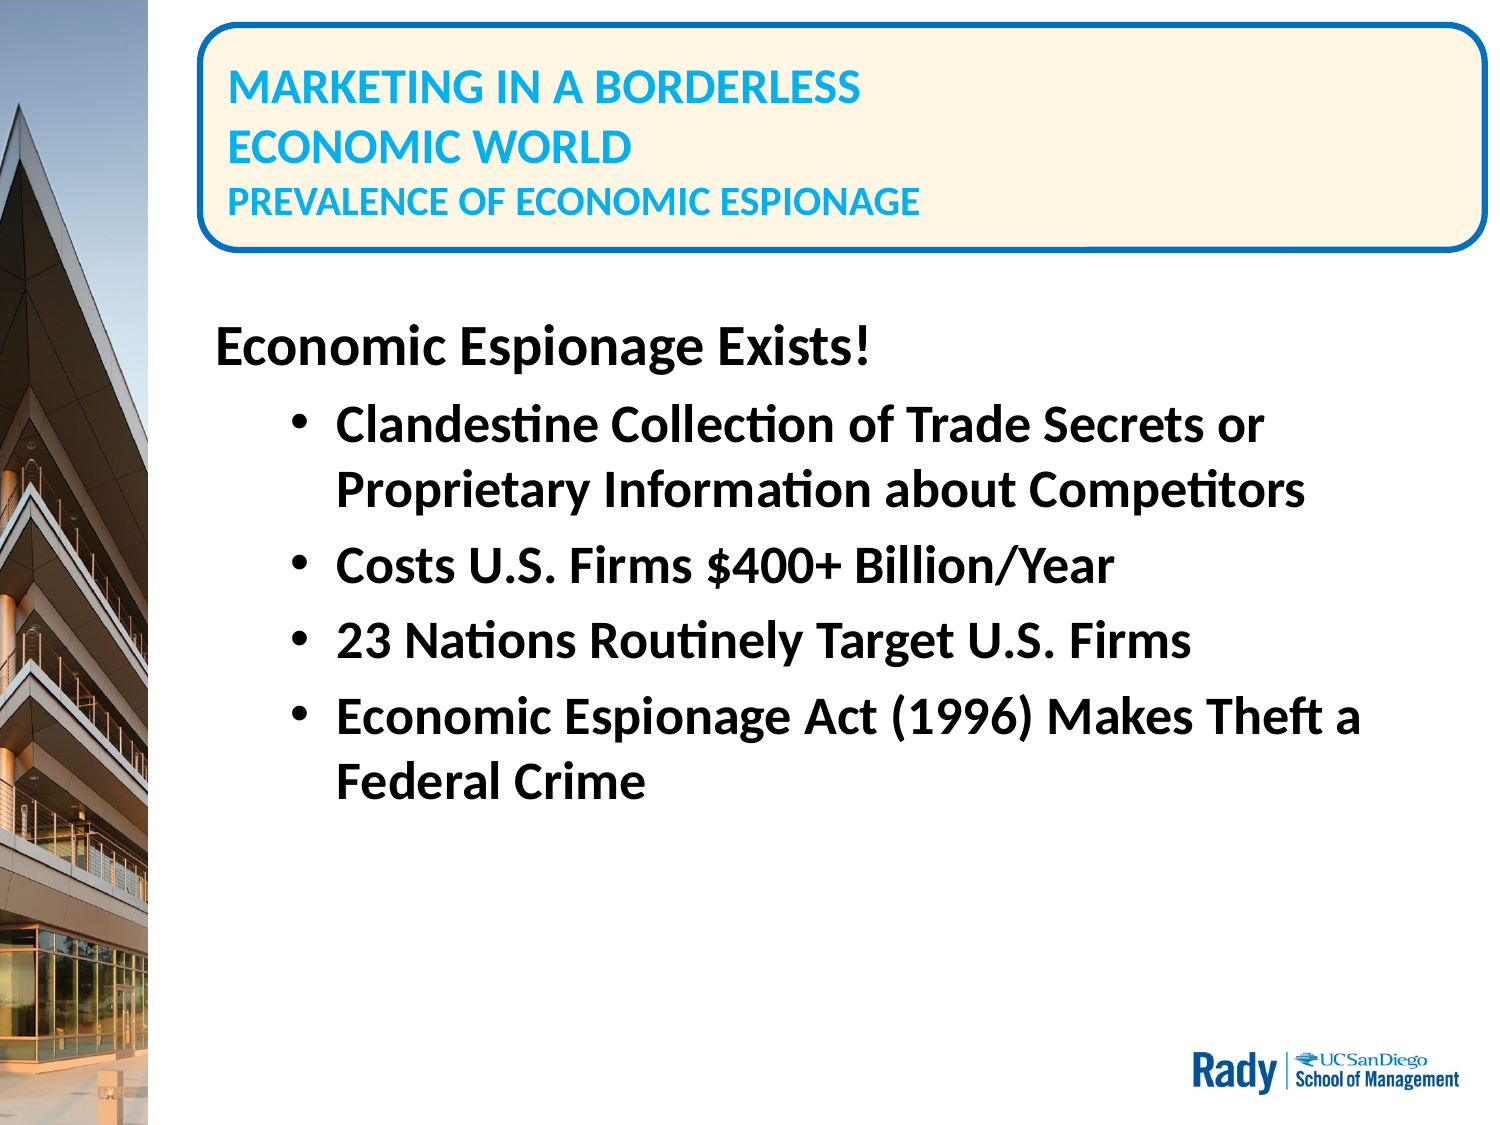

# MARKETING IN A BORDERLESS ECONOMIC WORLD PREVALENCE OF ECONOMIC ESPIONAGE
Economic Espionage Exists!
Clandestine Collection of Trade Secrets or Proprietary Information about Competitors
Costs U.S. Firms $400+ Billion/Year
23 Nations Routinely Target U.S. Firms
Economic Espionage Act (1996) Makes Theft a Federal Crime